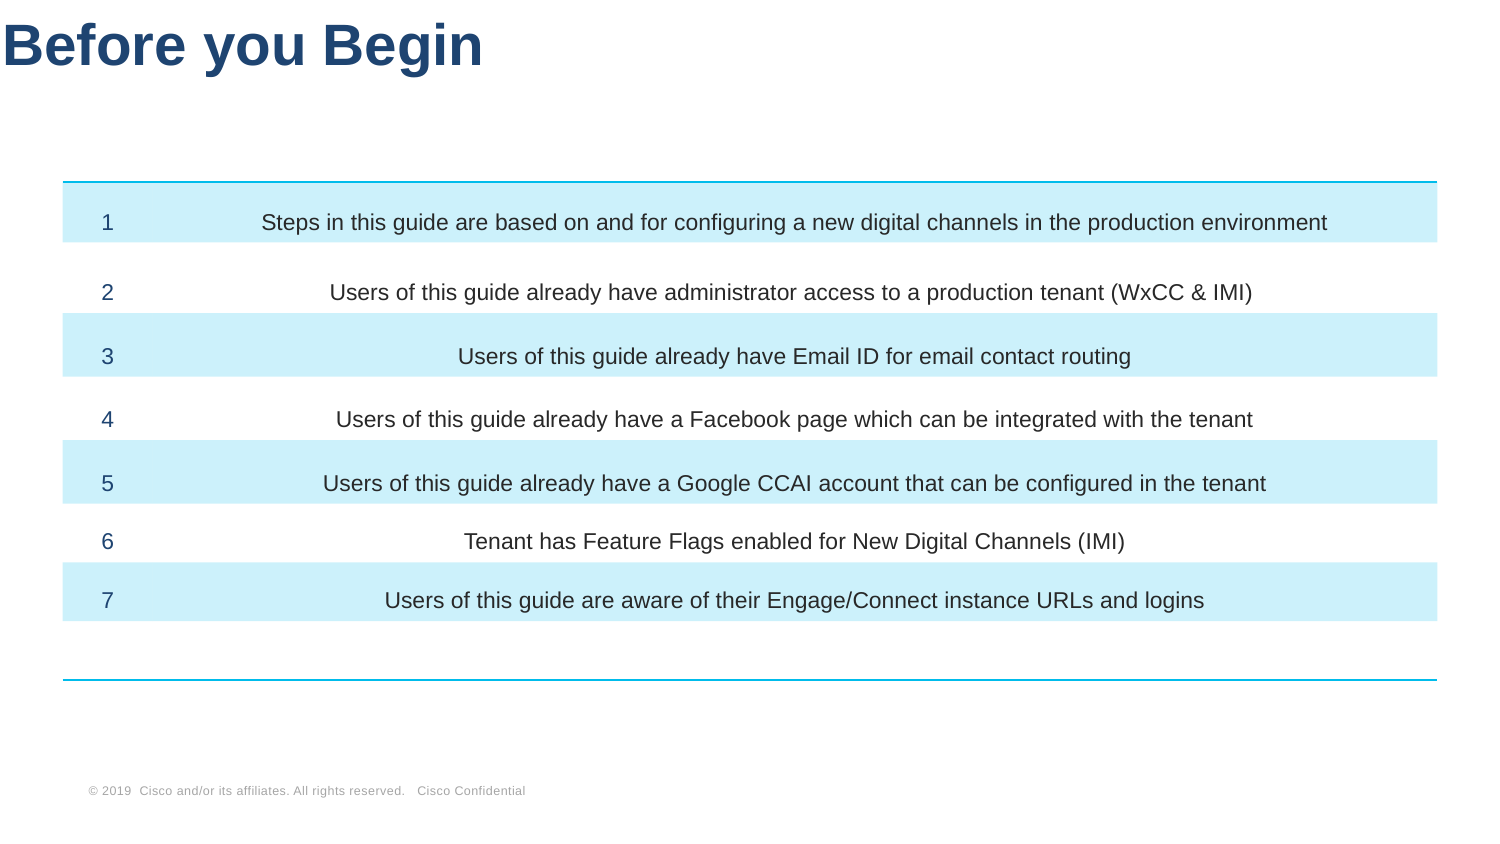

Before you Begin
| 1 | Steps in this guide are based on and for configuring a new digital channels in the production environment |
| --- | --- |
| 2 | Users of this guide already have administrator access to a production tenant (WxCC & IMI) |
| 3 | Users of this guide already have Email ID for email contact routing |
| 4 | Users of this guide already have a Facebook page which can be integrated with the tenant |
| 5 | Users of this guide already have a Google CCAI account that can be configured in the tenant |
| 6 | Tenant has Feature Flags enabled for New Digital Channels (IMI) |
| 7 | Users of this guide are aware of their Engage/Connect instance URLs and logins |
|  |  |